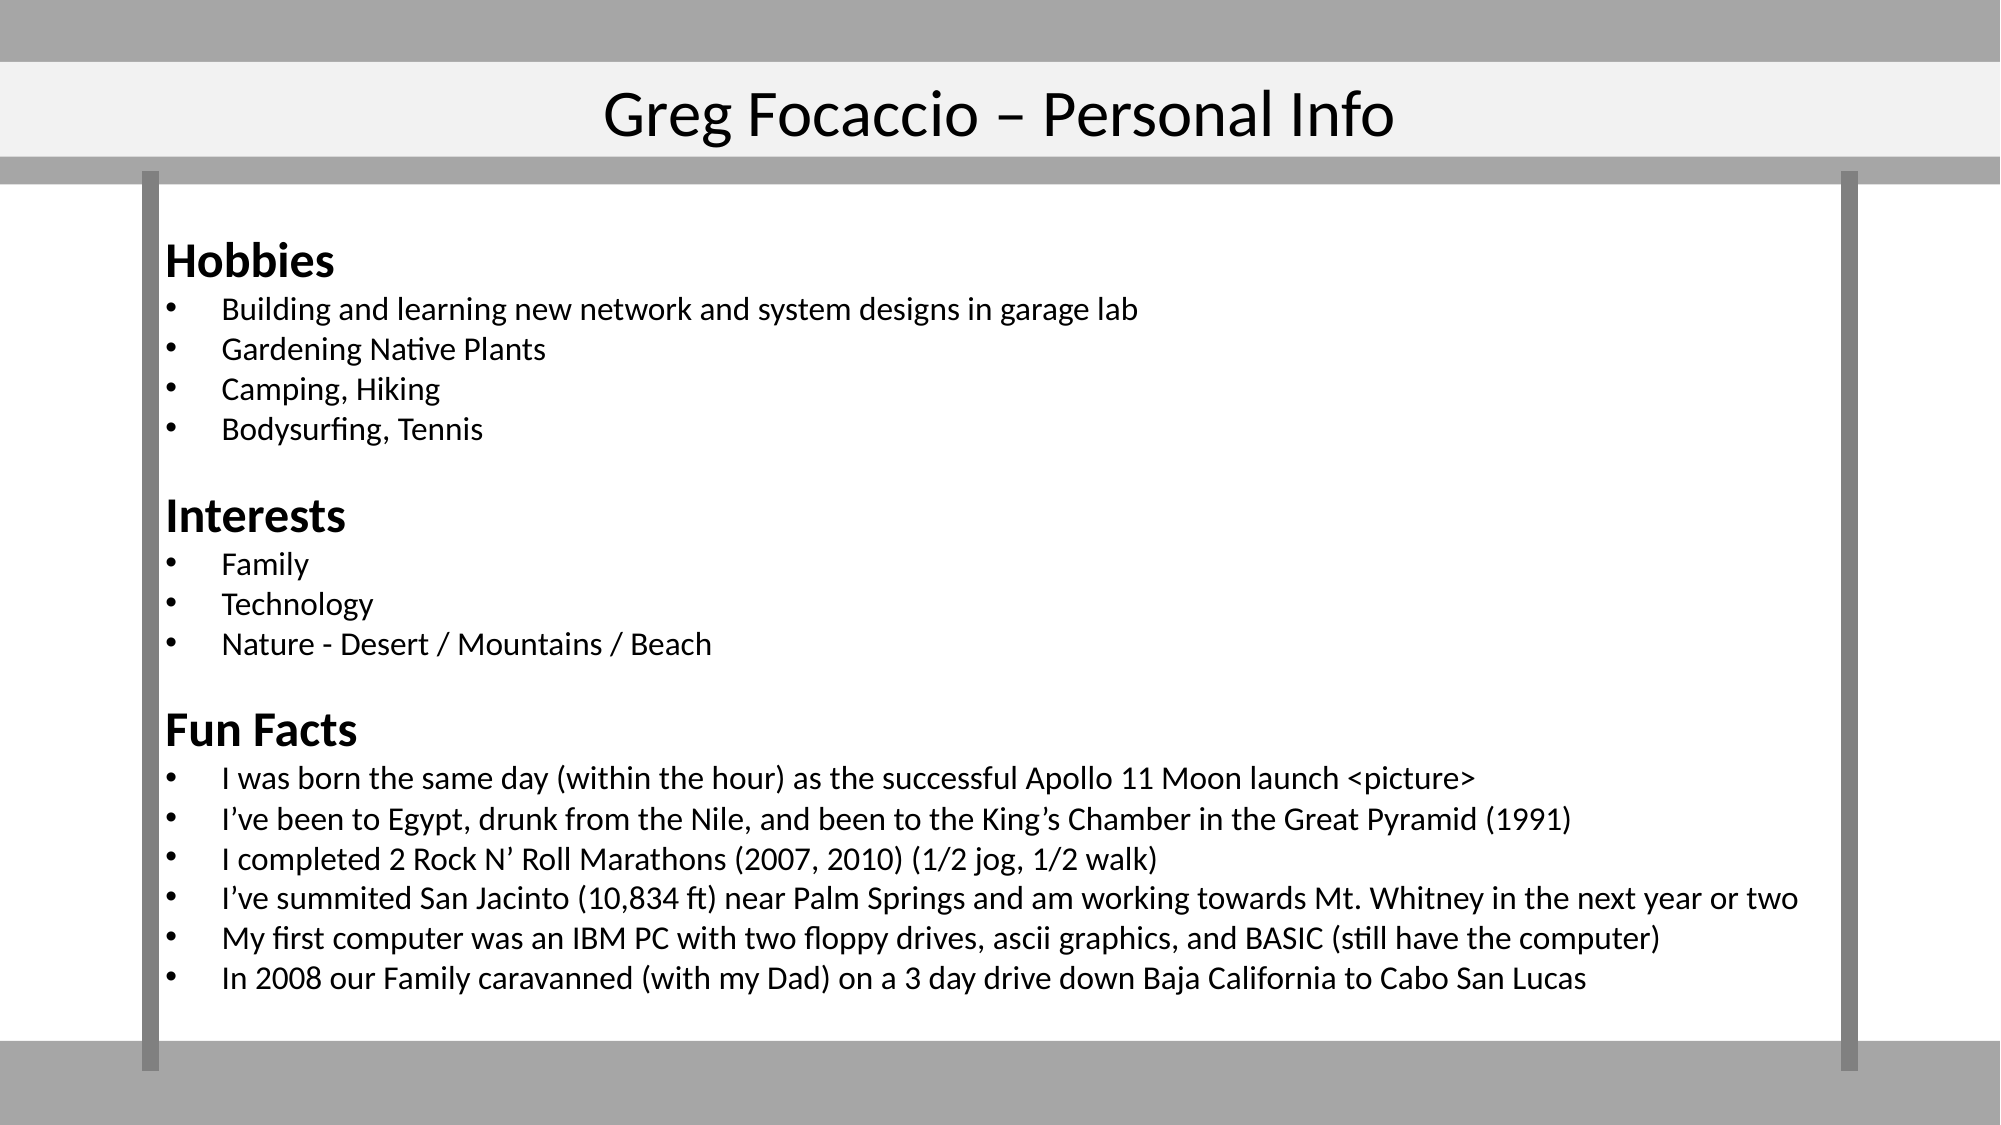

Greg Focaccio – Personal Info

Hobbies
Building and learning new network and system designs in garage lab
Gardening Native Plants
Camping, Hiking
Bodysurfing, Tennis

Interests
Family
Technology
Nature - Desert / Mountains / Beach

Fun Facts
I was born the same day (within the hour) as the successful Apollo 11 Moon launch <picture>
I’ve been to Egypt, drunk from the Nile, and been to the King’s Chamber in the Great Pyramid (1991)
I completed 2 Rock N’ Roll Marathons (2007, 2010) (1/2 jog, 1/2 walk)
I’ve summited San Jacinto (10,834 ft) near Palm Springs and am working towards Mt. Whitney in the next year or two
My first computer was an IBM PC with two floppy drives, ascii graphics, and BASIC (still have the computer)
In 2008 our Family caravanned (with my Dad) on a 3 day drive down Baja California to Cabo San Lucas